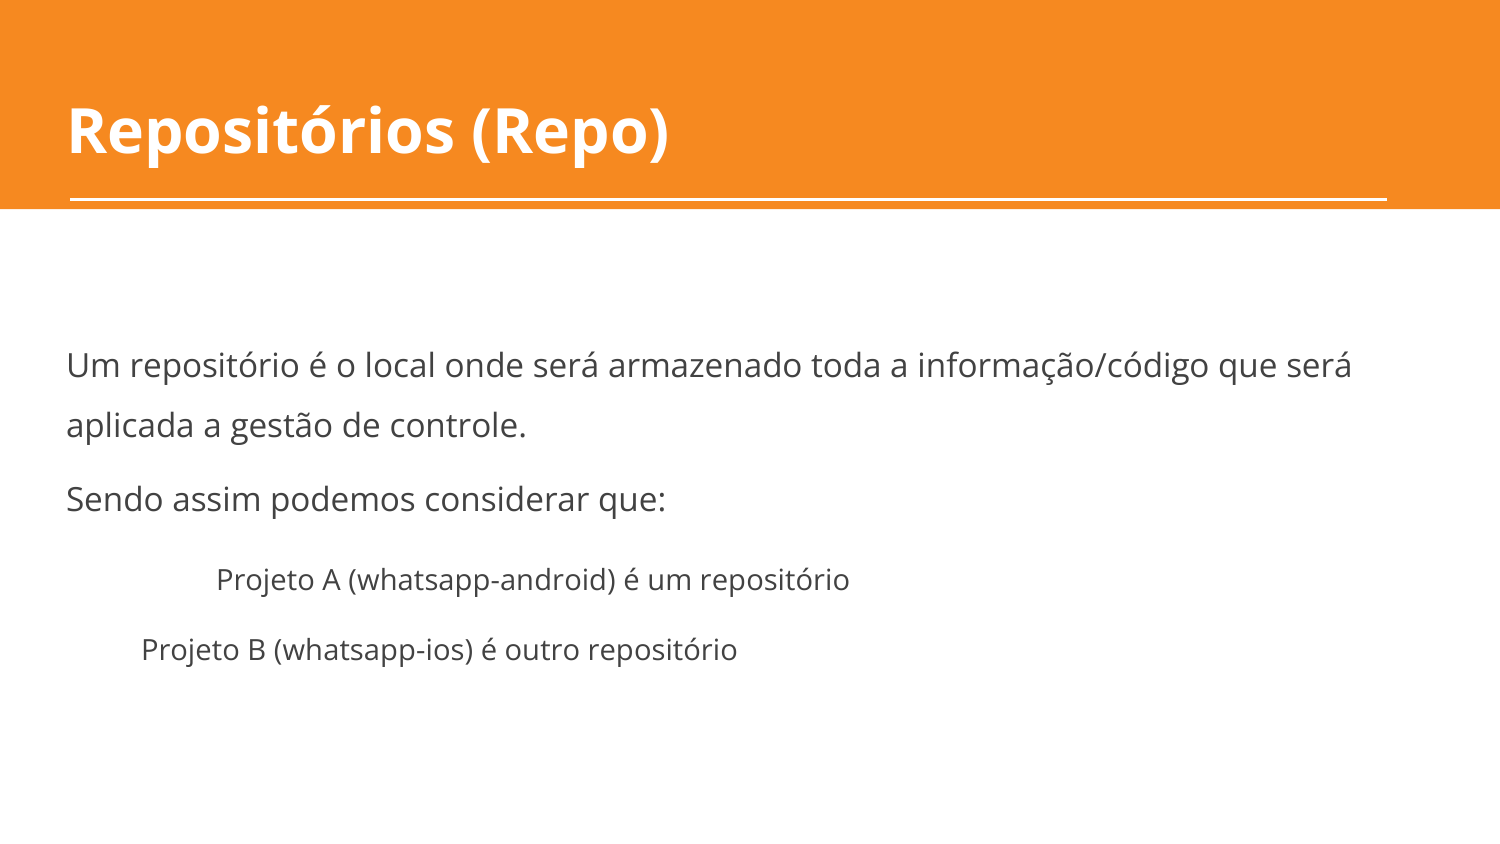

# Repositórios (Repo)
Um repositório é o local onde será armazenado toda a informação/código que será aplicada a gestão de controle.
Sendo assim podemos considerar que:
	Projeto A (whatsapp-android) é um repositório
Projeto B (whatsapp-ios) é outro repositório